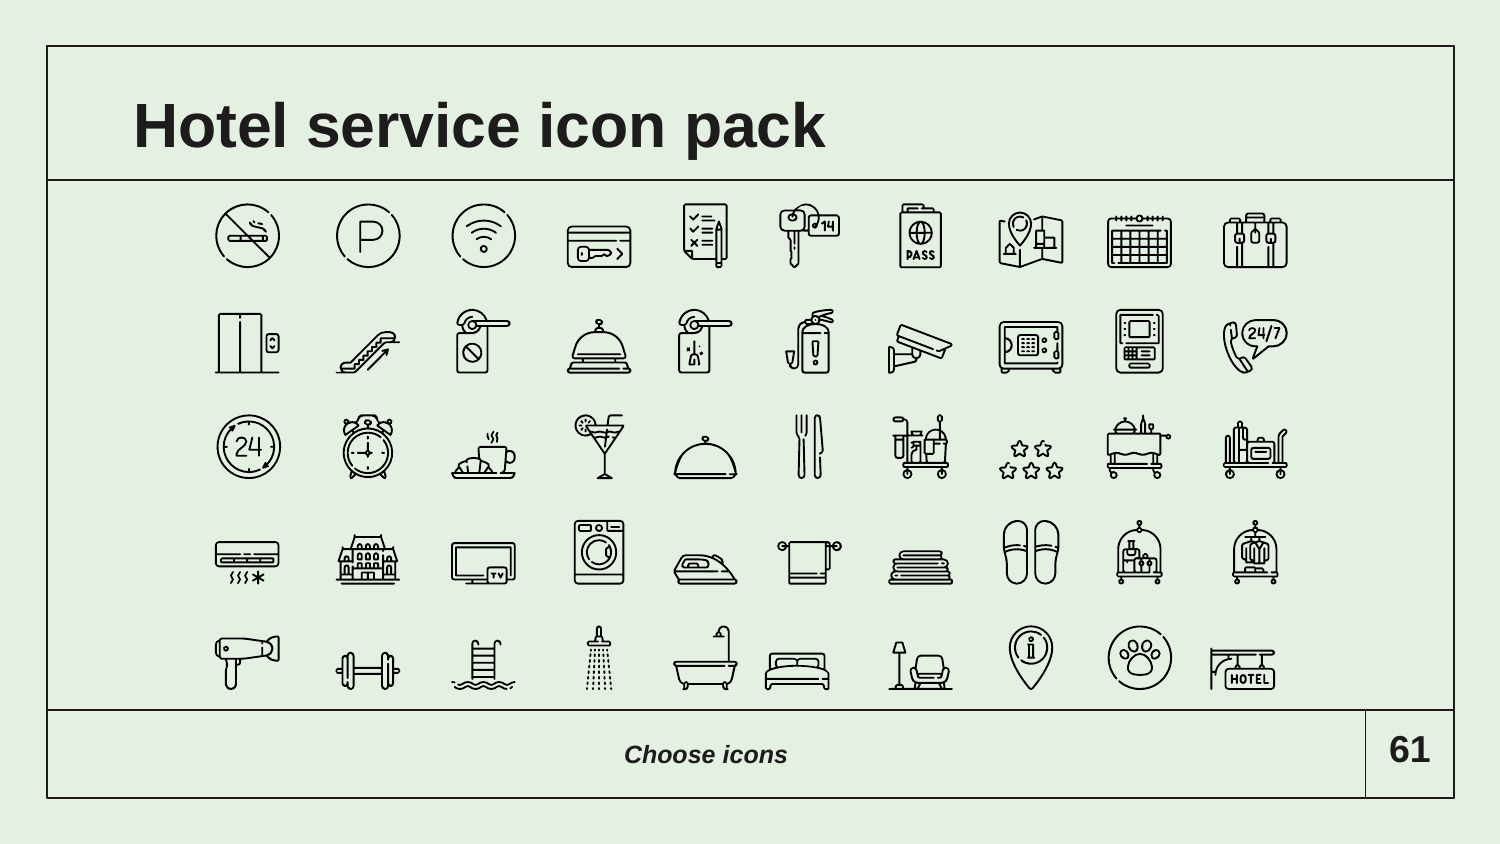

# Hotel service icon pack

Choose icons
61